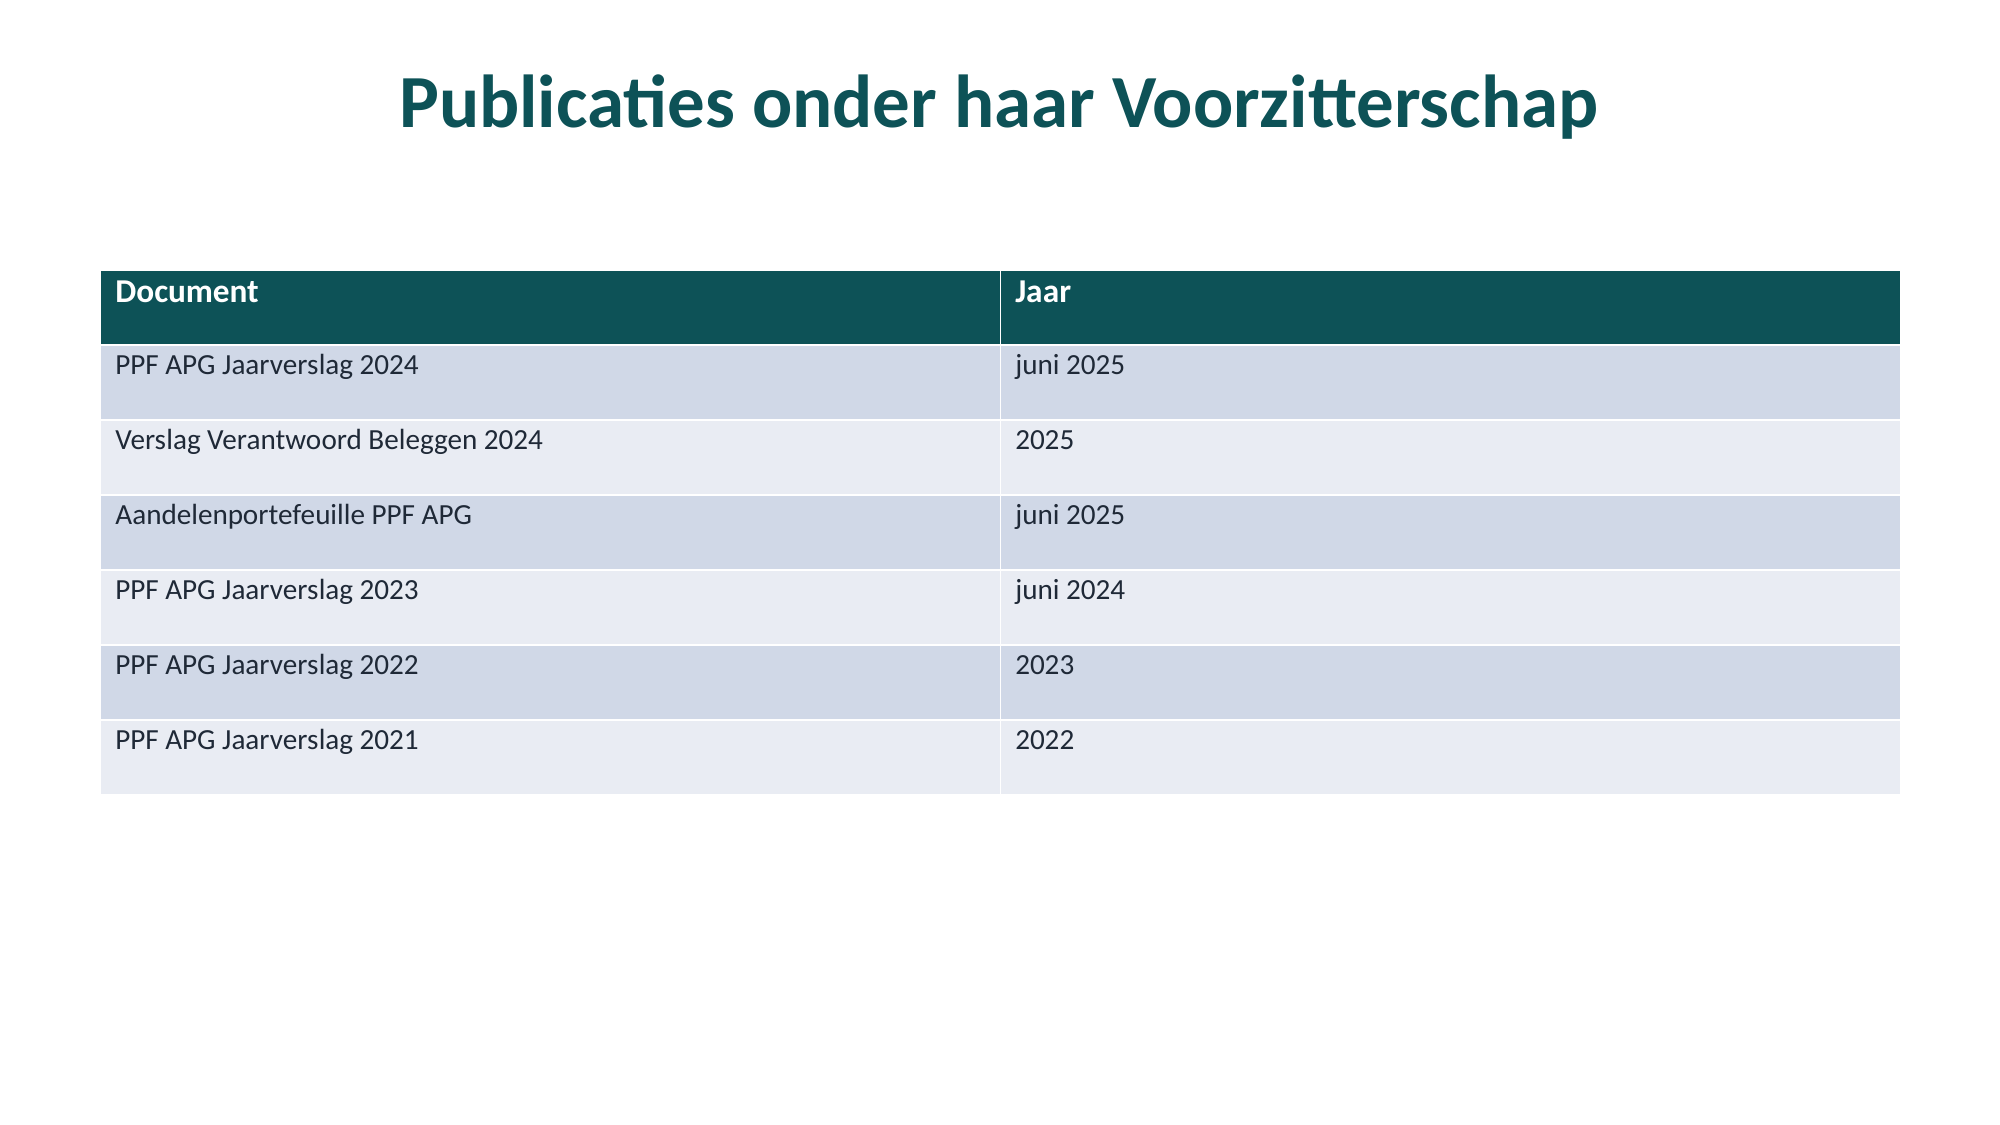

Publicaties onder haar Voorzitterschap
| Document | Jaar |
| --- | --- |
| PPF APG Jaarverslag 2024 | juni 2025 |
| Verslag Verantwoord Beleggen 2024 | 2025 |
| Aandelenportefeuille PPF APG | juni 2025 |
| PPF APG Jaarverslag 2023 | juni 2024 |
| PPF APG Jaarverslag 2022 | 2023 |
| PPF APG Jaarverslag 2021 | 2022 |